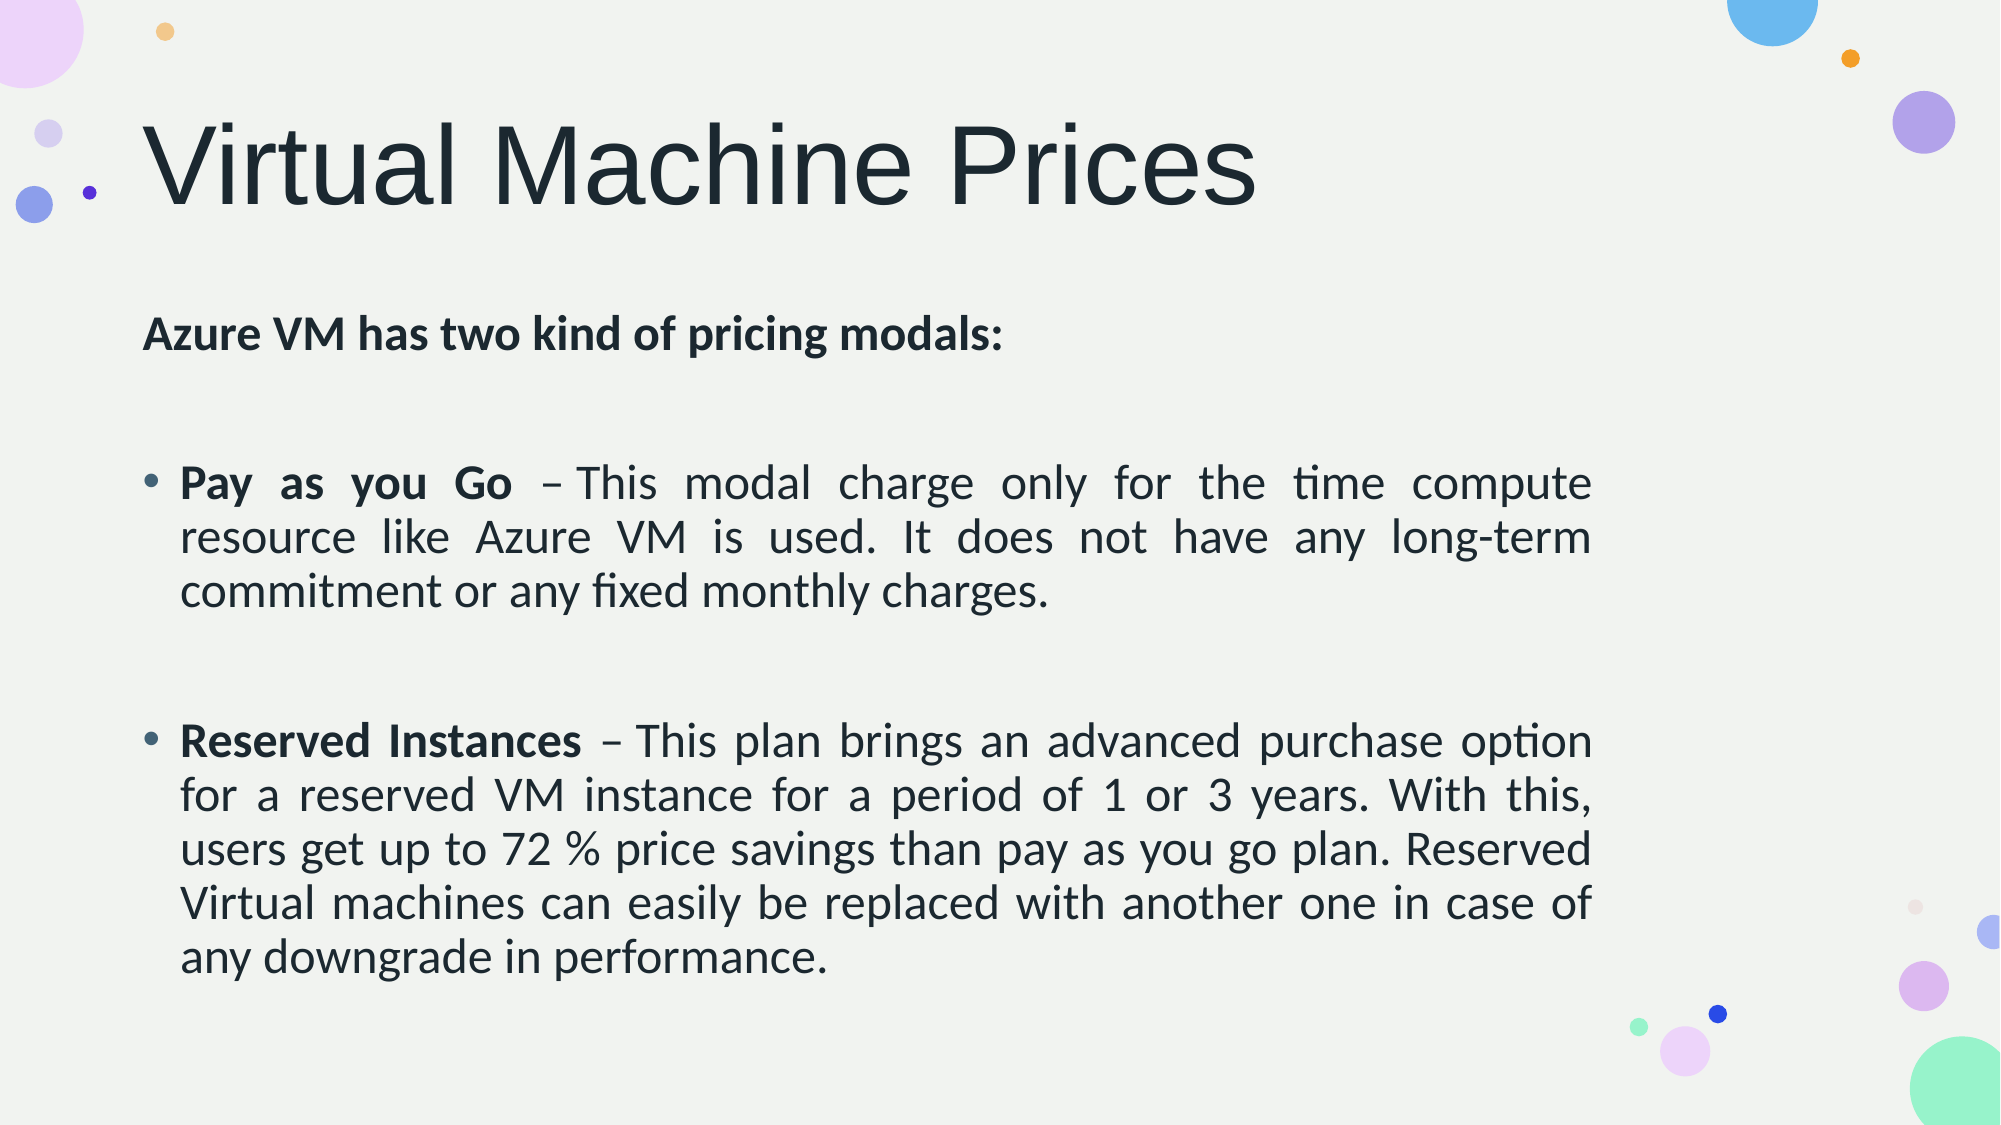

# Virtual Machine Prices
Azure VM has two kind of pricing modals:

Pay as you Go – This modal charge only for the time compute resource like Azure VM is used. It does not have any long-term commitment or any fixed monthly charges.

Reserved Instances – This plan brings an advanced purchase option for a reserved VM instance for a period of 1 or 3 years. With this, users get up to 72 % price savings than pay as you go plan. Reserved Virtual machines can easily be replaced with another one in case of any downgrade in performance.